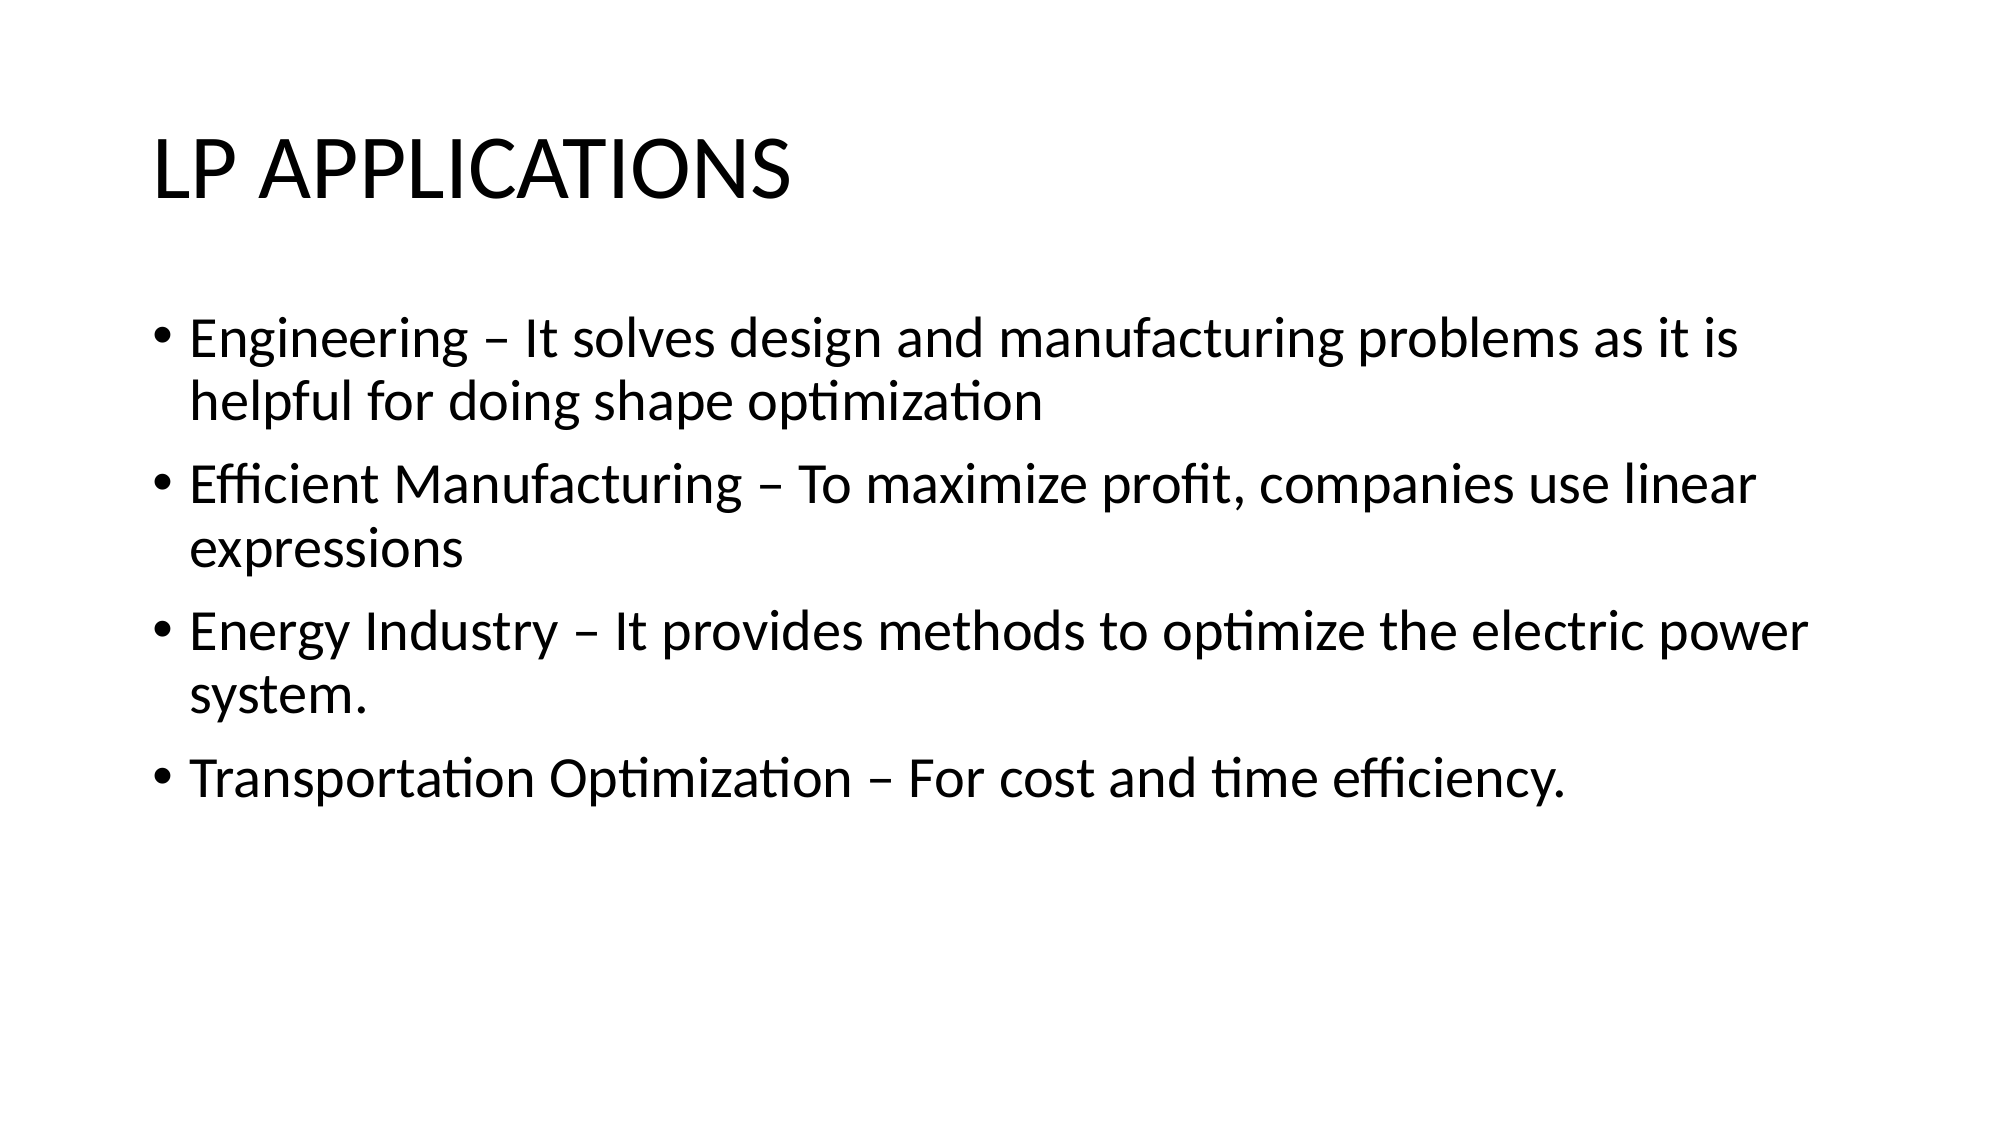

# LP APPLICATIONS
Engineering – It solves design and manufacturing problems as it is helpful for doing shape optimization
Efficient Manufacturing – To maximize profit, companies use linear expressions
Energy Industry – It provides methods to optimize the electric power system.
Transportation Optimization – For cost and time efficiency.